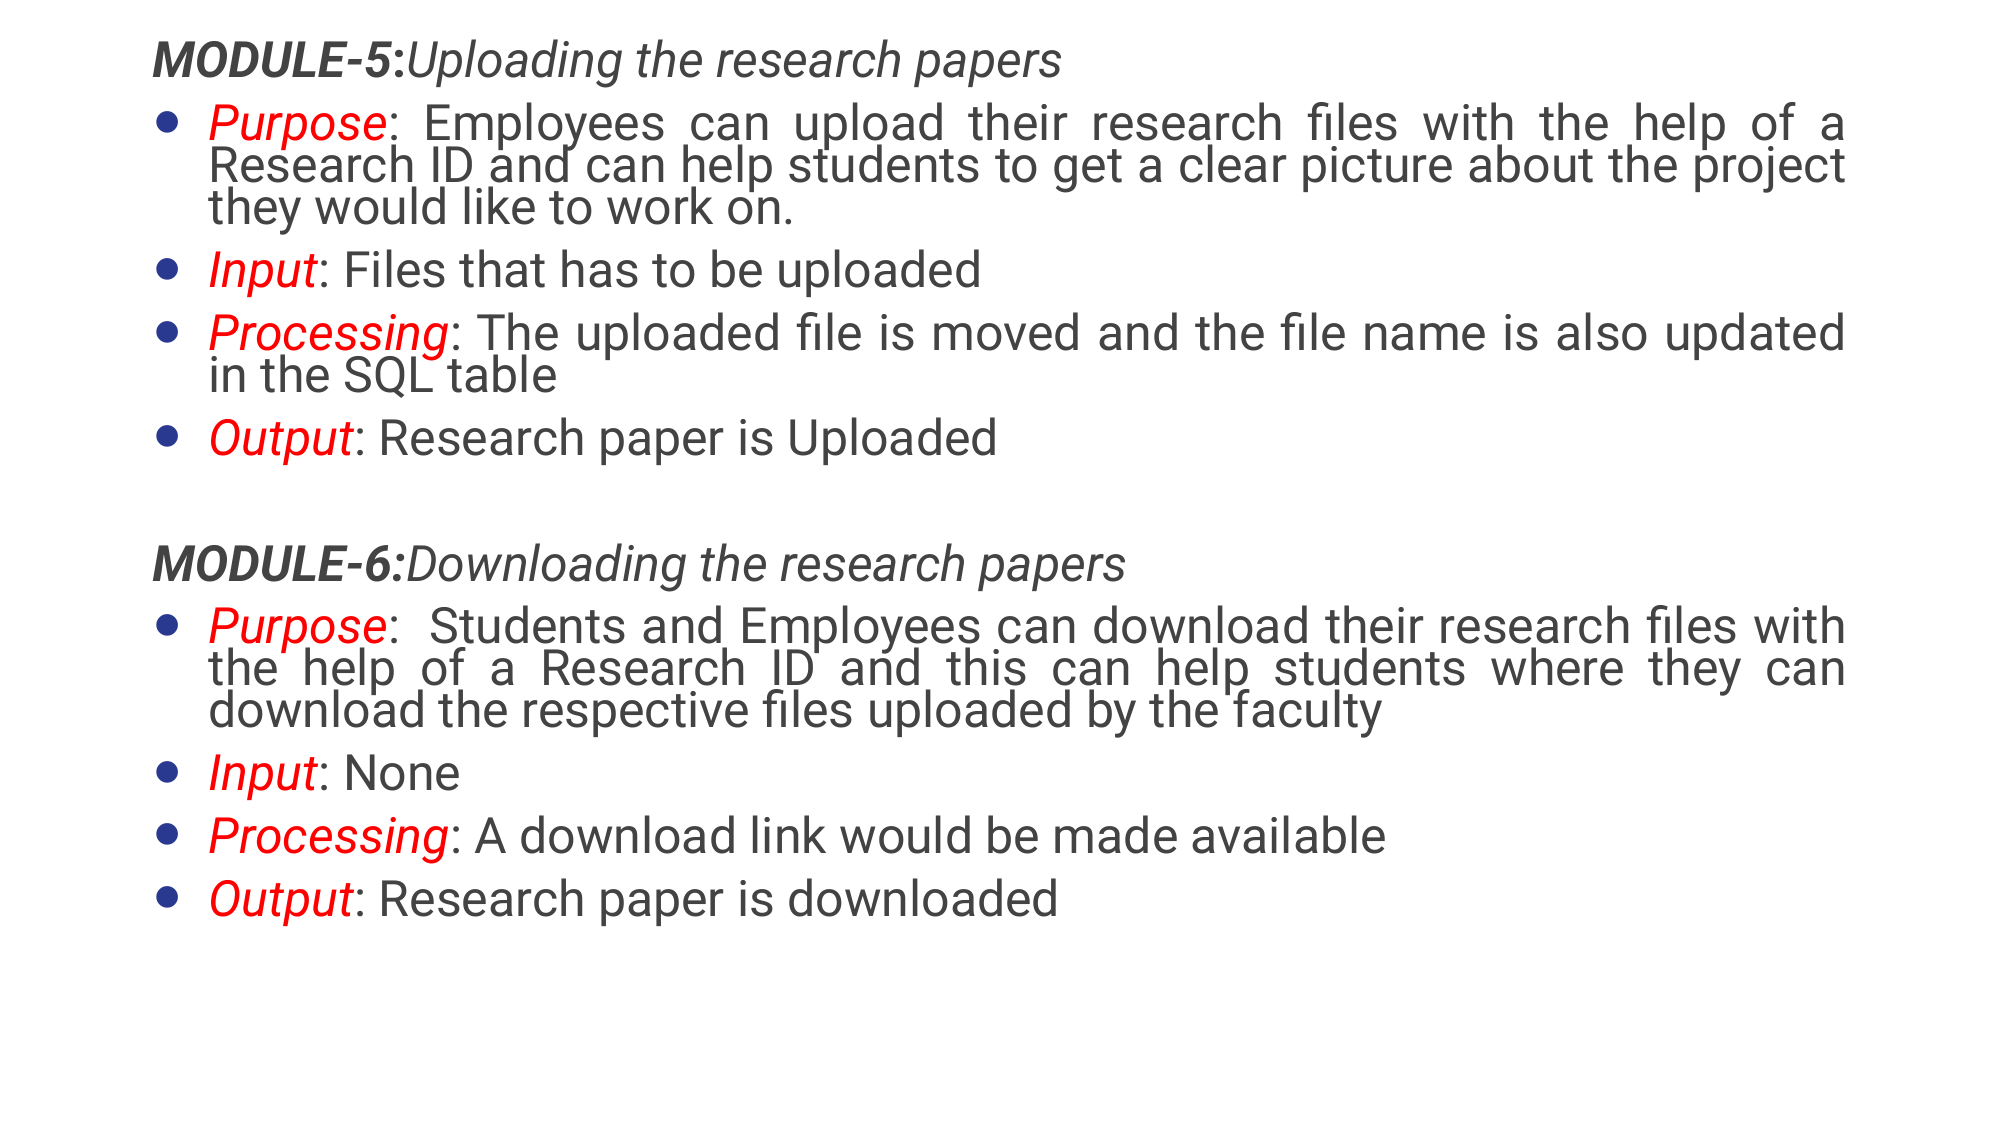

MODULE-5:Uploading the research papers
Purpose: Employees can upload their research files with the help of a Research ID and can help students to get a clear picture about the project they would like to work on.
Input: Files that has to be uploaded
Processing: The uploaded file is moved and the file name is also updated in the SQL table
Output: Research paper is Uploaded

MODULE-6:Downloading the research papers
Purpose:  Students and Employees can download their research files with the help of a Research ID and this can help students where they can download the respective files uploaded by the faculty
Input: None
Processing: A download link would be made available
Output: Research paper is downloaded